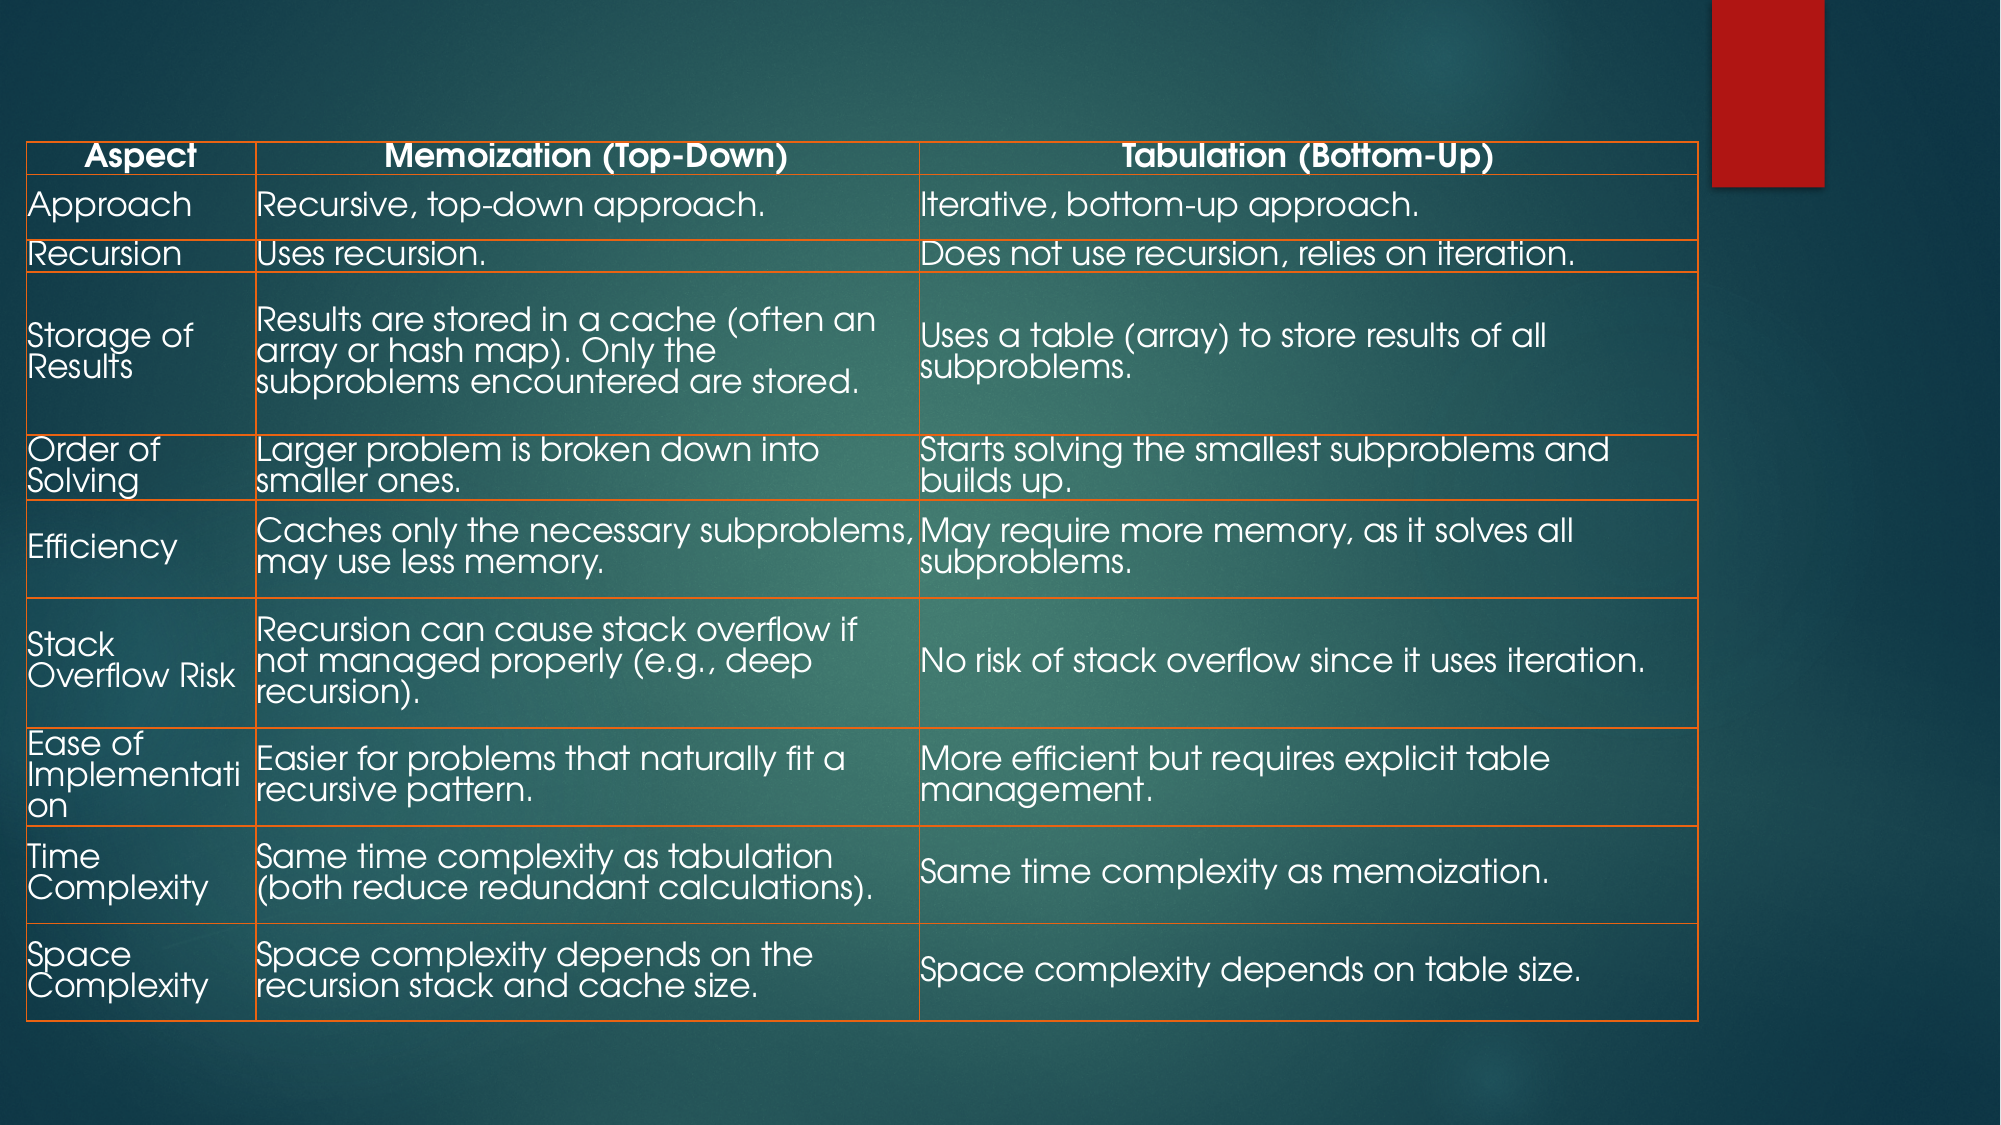

| Aspect | Memoization (Top-Down) | Tabulation (Bottom-Up) |
| --- | --- | --- |
| Approach | Recursive, top-down approach. | Iterative, bottom-up approach. |
| Recursion | Uses recursion. | Does not use recursion, relies on iteration. |
| Storage of Results | Results are stored in a cache (often an array or hash map). Only the subproblems encountered are stored. | Uses a table (array) to store results of all subproblems. |
| Order of Solving | Larger problem is broken down into smaller ones. | Starts solving the smallest subproblems and builds up. |
| Efficiency | Caches only the necessary subproblems, may use less memory. | May require more memory, as it solves all subproblems. |
| Stack Overflow Risk | Recursion can cause stack overflow if not managed properly (e.g., deep recursion). | No risk of stack overflow since it uses iteration. |
| Ease of Implementation | Easier for problems that naturally fit a recursive pattern. | More efficient but requires explicit table management. |
| Time Complexity | Same time complexity as tabulation (both reduce redundant calculations). | Same time complexity as memoization. |
| Space Complexity | Space complexity depends on the recursion stack and cache size. | Space complexity depends on table size. |